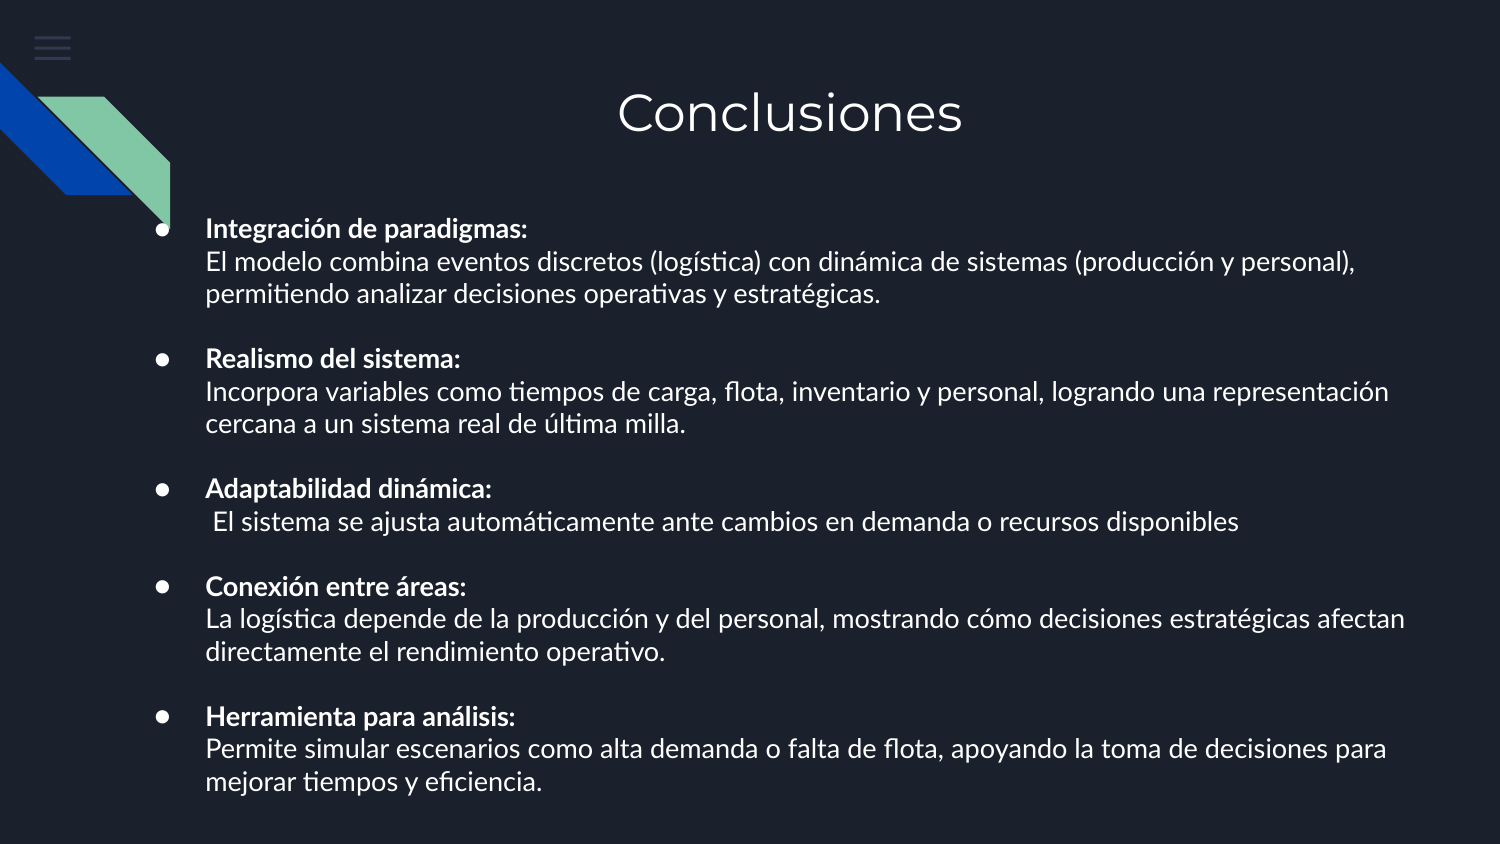

# Conclusiones
Integración de paradigmas:
El modelo combina eventos discretos (logística) con dinámica de sistemas (producción y personal), permitiendo analizar decisiones operativas y estratégicas.
Realismo del sistema:
Incorpora variables como tiempos de carga, flota, inventario y personal, logrando una representación cercana a un sistema real de última milla.
Adaptabilidad dinámica:
 El sistema se ajusta automáticamente ante cambios en demanda o recursos disponibles
Conexión entre áreas:
La logística depende de la producción y del personal, mostrando cómo decisiones estratégicas afectan directamente el rendimiento operativo.
Herramienta para análisis:
Permite simular escenarios como alta demanda o falta de flota, apoyando la toma de decisiones para mejorar tiempos y eficiencia.